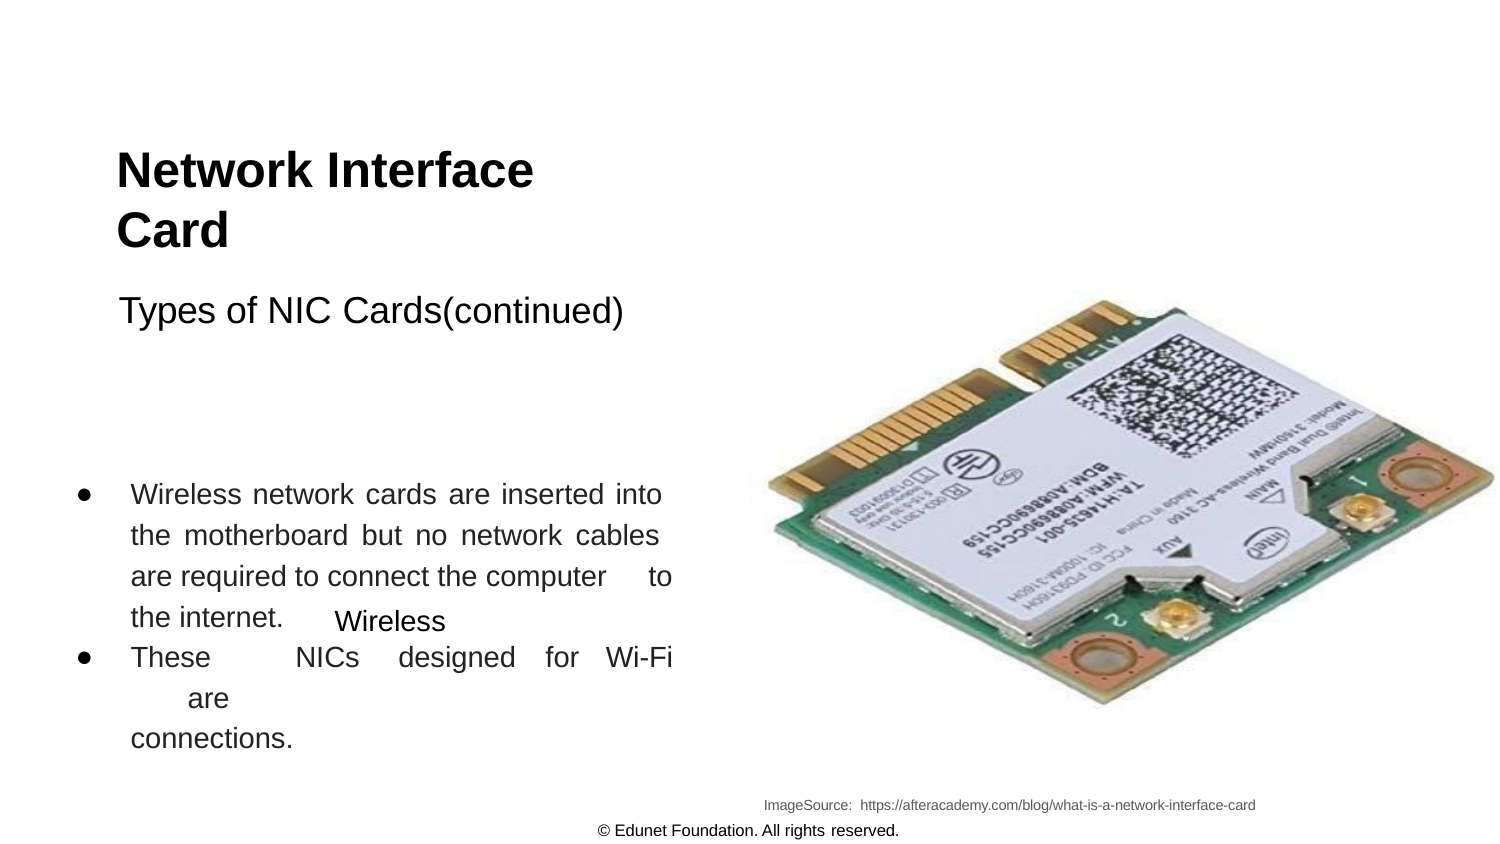

# Network Interface Card
Types of NIC Cards(continued)

Wireless network cards are inserted into  the motherboard but no network cables  are required to connect the computer     to
the internet.
These	NICs	are  connections.
Wireless
designed	for	Wi-Fi
ImageSource:  https://afteracademy.com/blog/what-is-a-network-interface-card
© Edunet Foundation. All rights reserved.